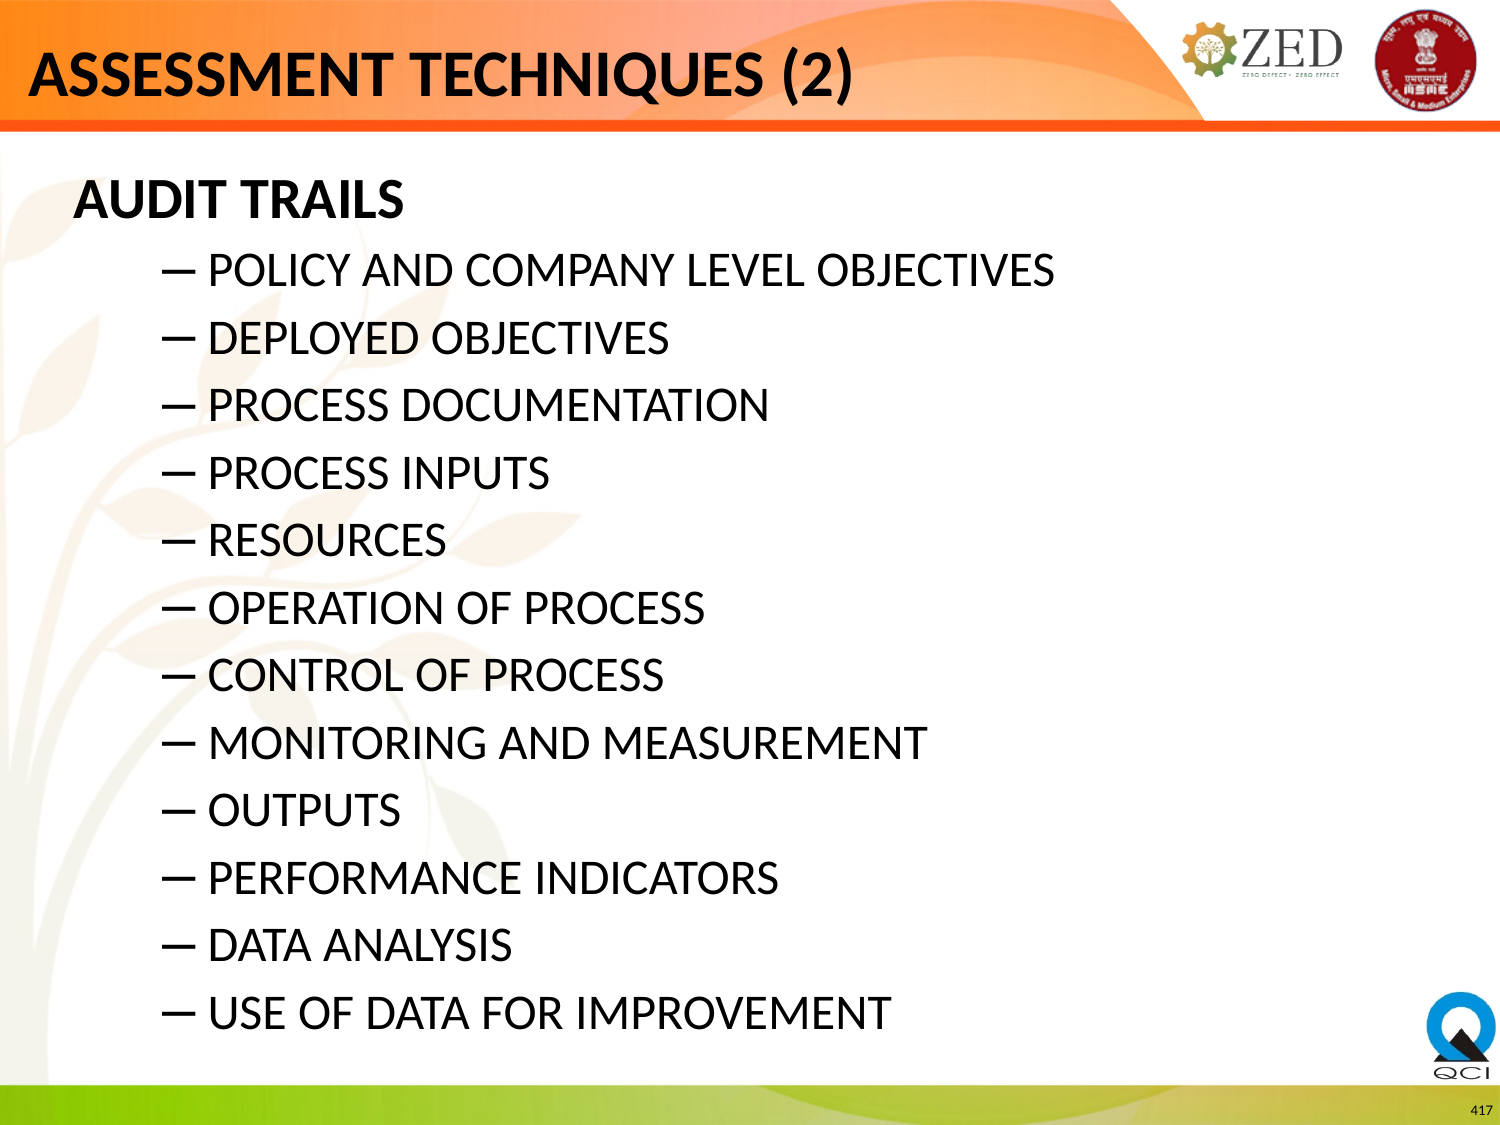

ASSESSMENT TECHNIQUES (2)
# AUDIT TRAILS
 POLICY AND COMPANY LEVEL OBJECTIVES
 DEPLOYED OBJECTIVES
 PROCESS DOCUMENTATION
 PROCESS INPUTS
 RESOURCES
 OPERATION OF PROCESS
 CONTROL OF PROCESS
 MONITORING AND MEASUREMENT
 OUTPUTS
 PERFORMANCE INDICATORS
 DATA ANALYSIS
 USE OF DATA FOR IMPROVEMENT